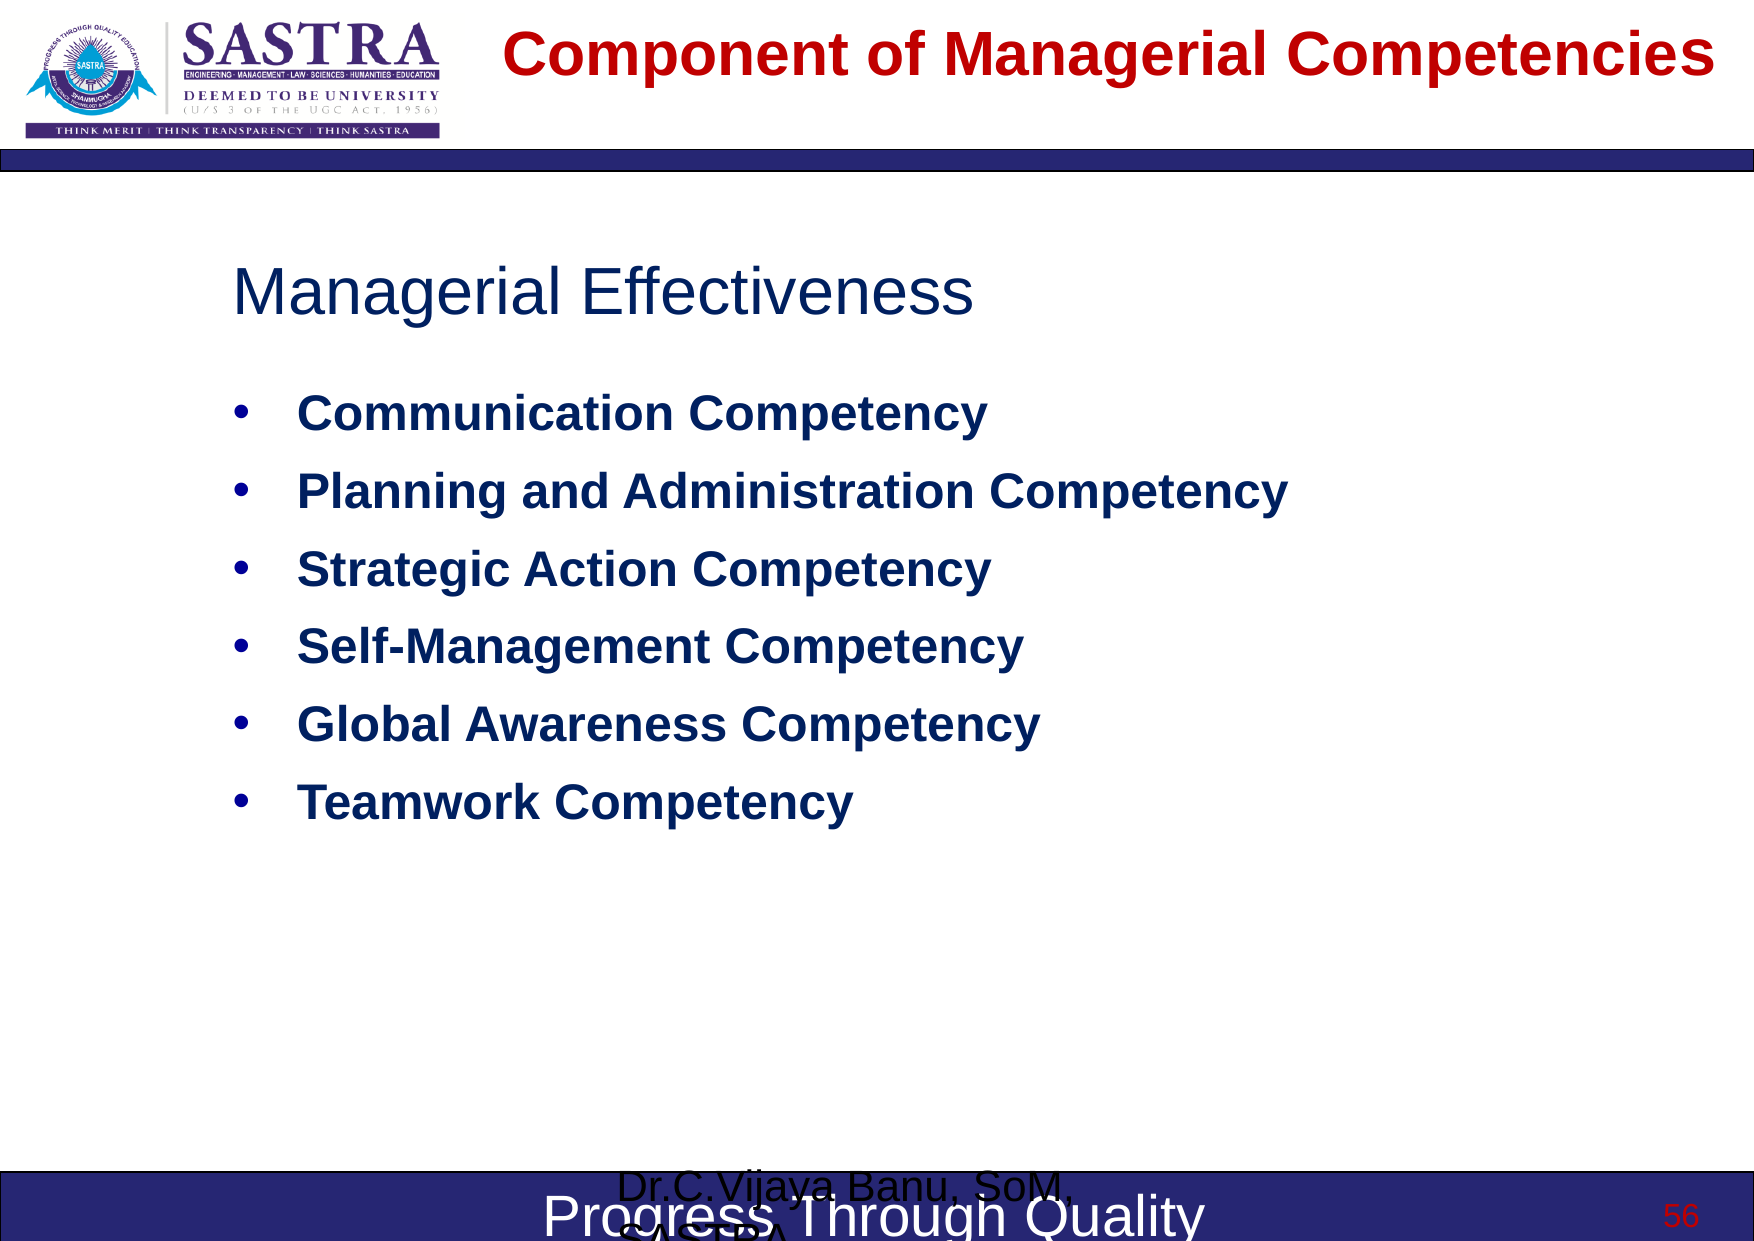

# Component of Managerial Competencies
Managerial Effectiveness

Communication Competency
Planning and Administration Competency
Strategic Action Competency
Self-Management Competency
Global Awareness Competency
Teamwork Competency

Dr.C.Vijaya Banu, SoM, SASTRA
56